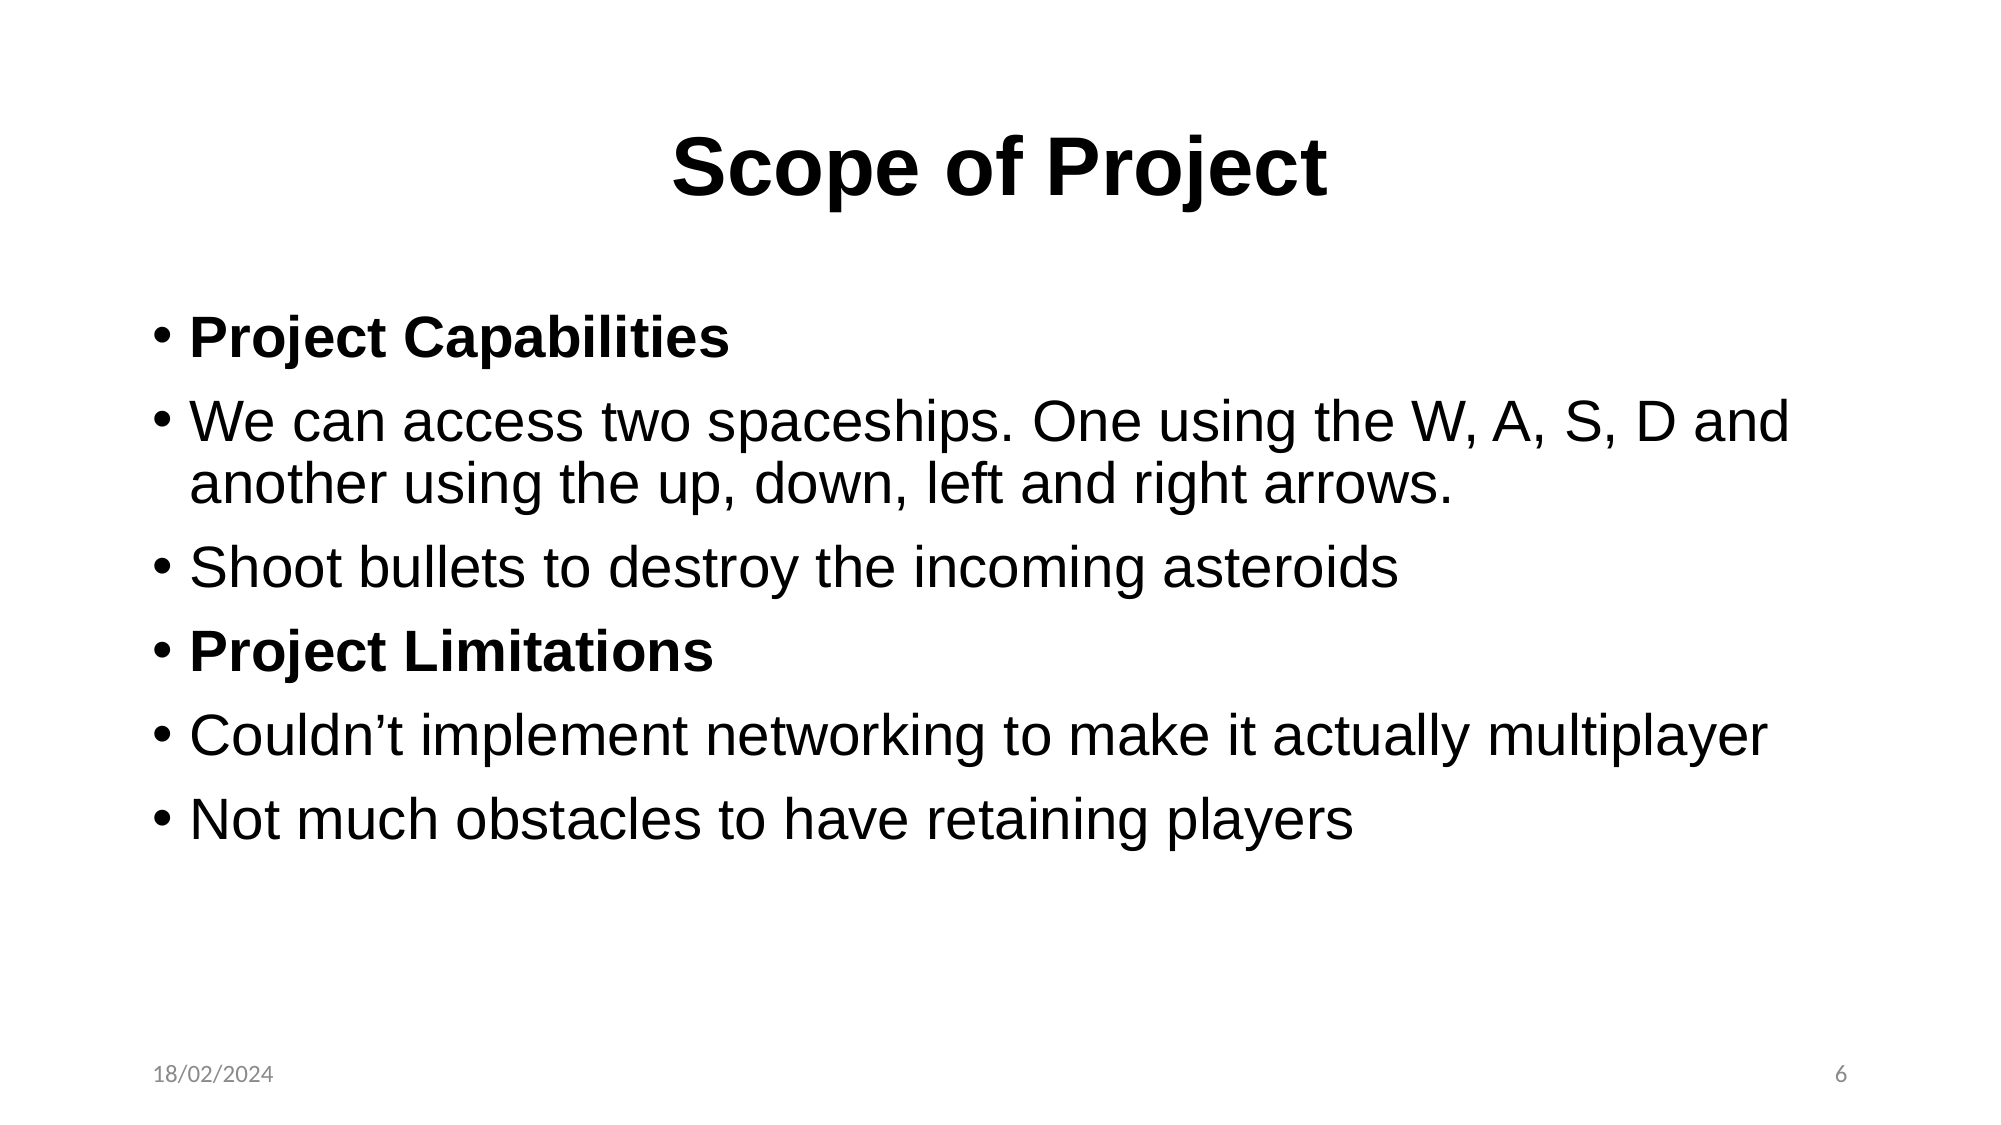

# Scope of Project
Project Capabilities
We can access two spaceships. One using the W, A, S, D and another using the up, down, left and right arrows.
Shoot bullets to destroy the incoming asteroids
Project Limitations
Couldn’t implement networking to make it actually multiplayer
Not much obstacles to have retaining players

18/02/2024
6